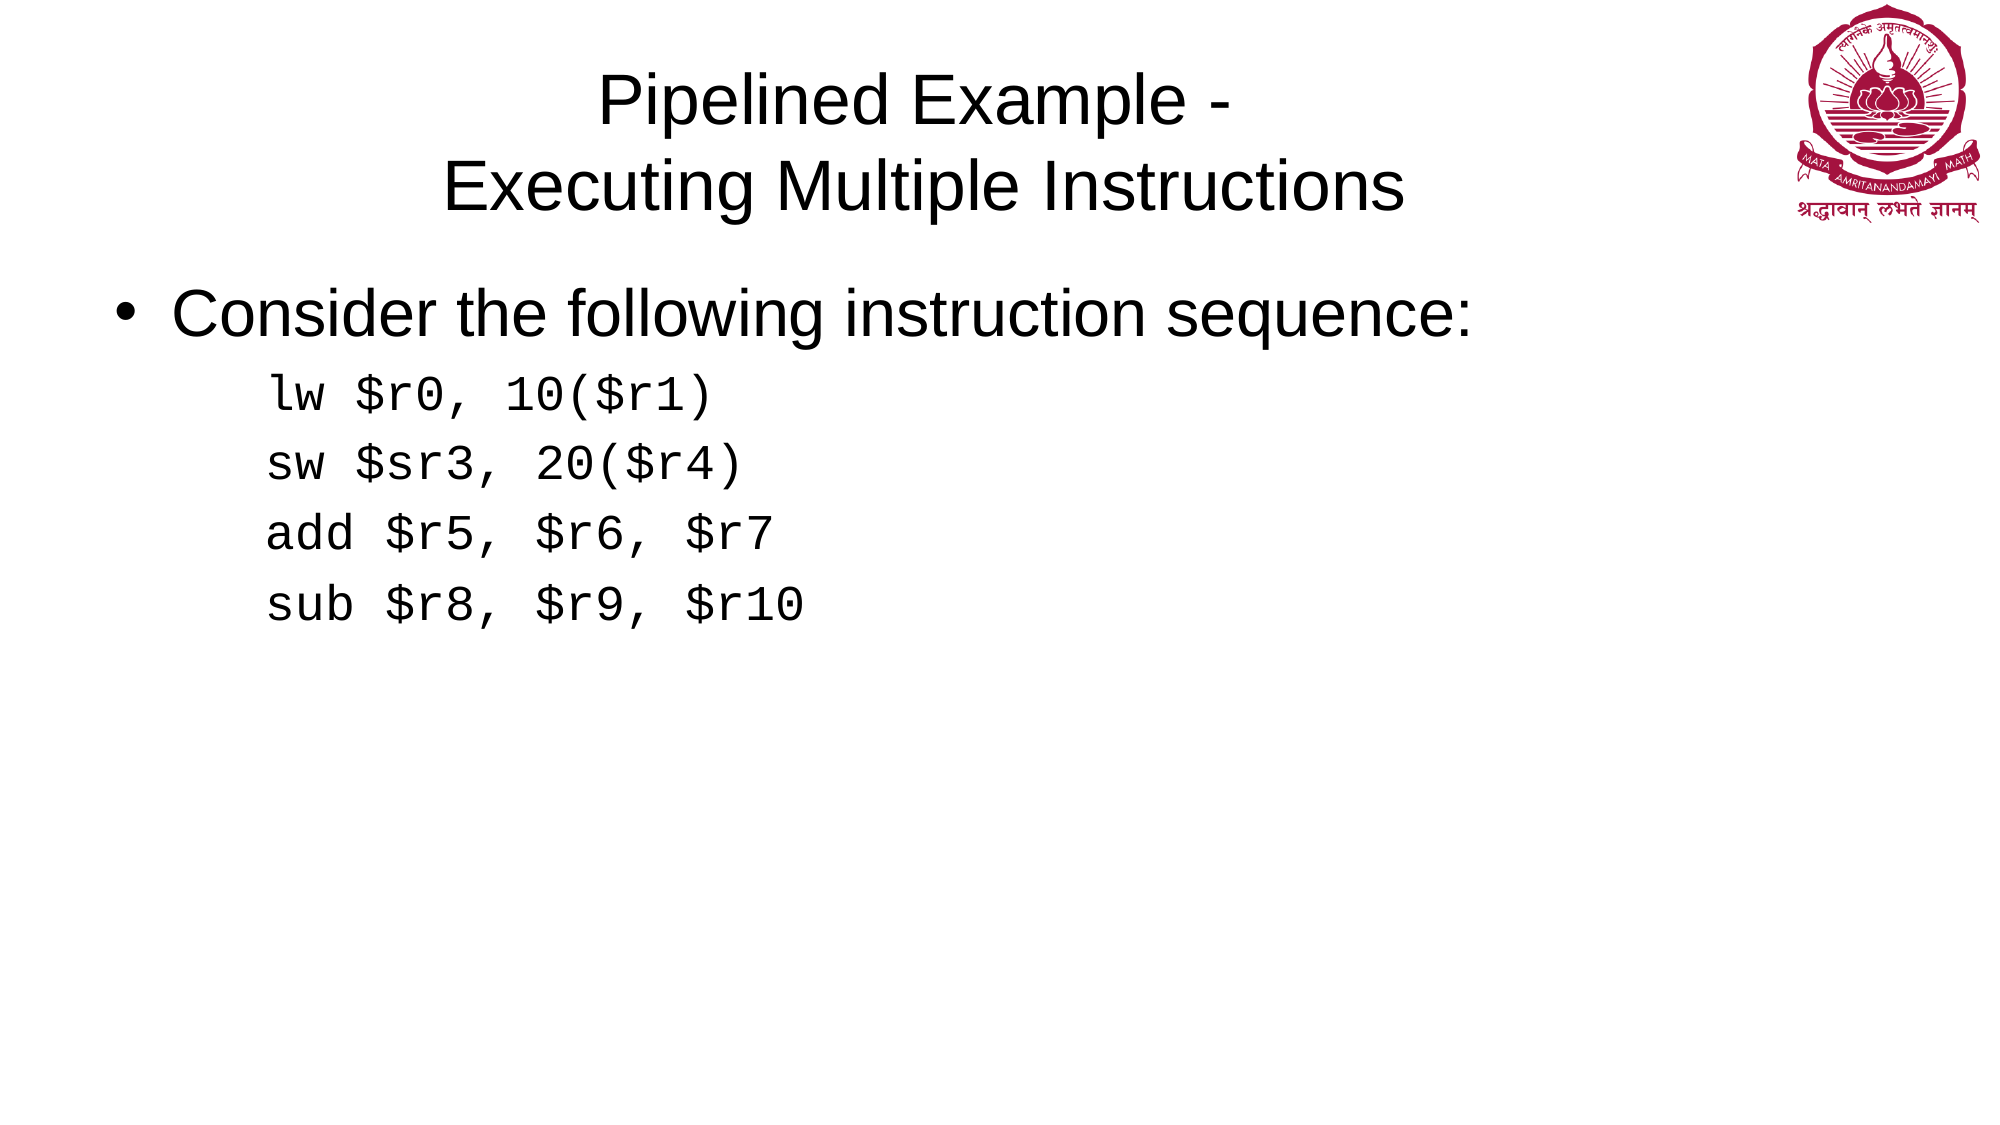

Consider the following instruction sequence:
lw $r0, 10($r1)
sw $sr3, 20($r4)
add $r5, $r6, $r7
sub $r8, $r9, $r10
# Pipelined Example - Executing Multiple Instructions